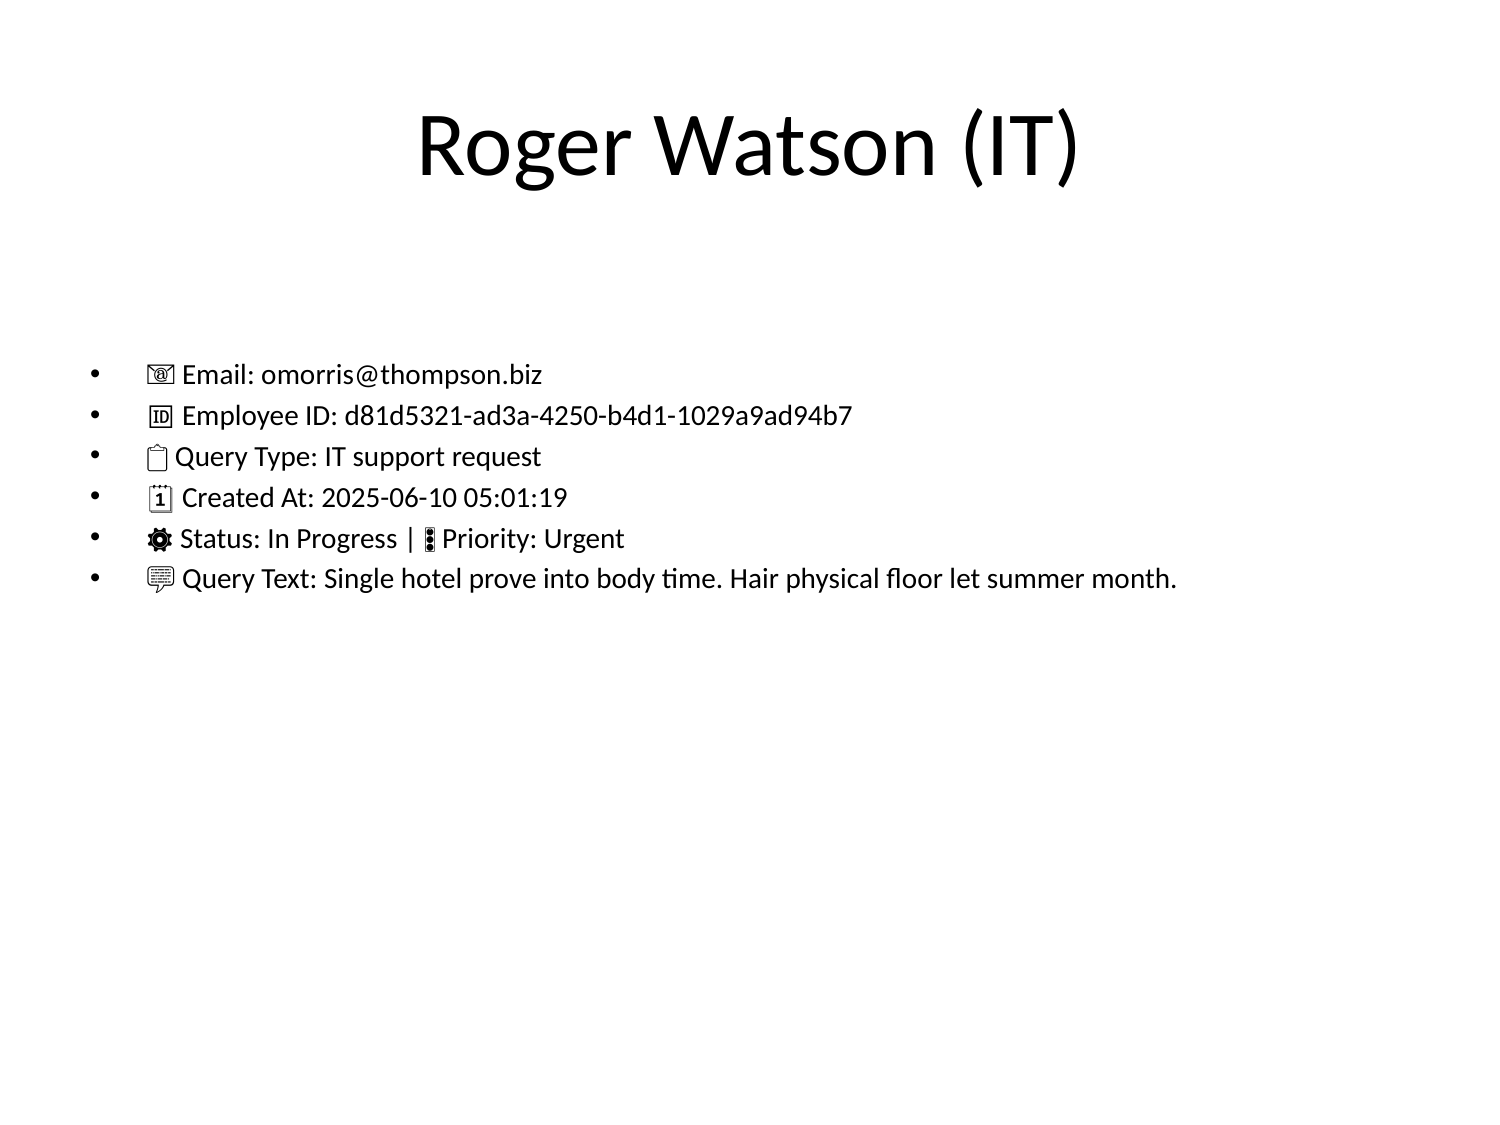

# Roger Watson (IT)

📧 Email: omorris@thompson.biz
🆔 Employee ID: d81d5321-ad3a-4250-b4d1-1029a9ad94b7
📋 Query Type: IT support request
🗓 Created At: 2025-06-10 05:01:19
⚙ Status: In Progress | 🚦 Priority: Urgent
💬 Query Text: Single hotel prove into body time. Hair physical floor let summer month.